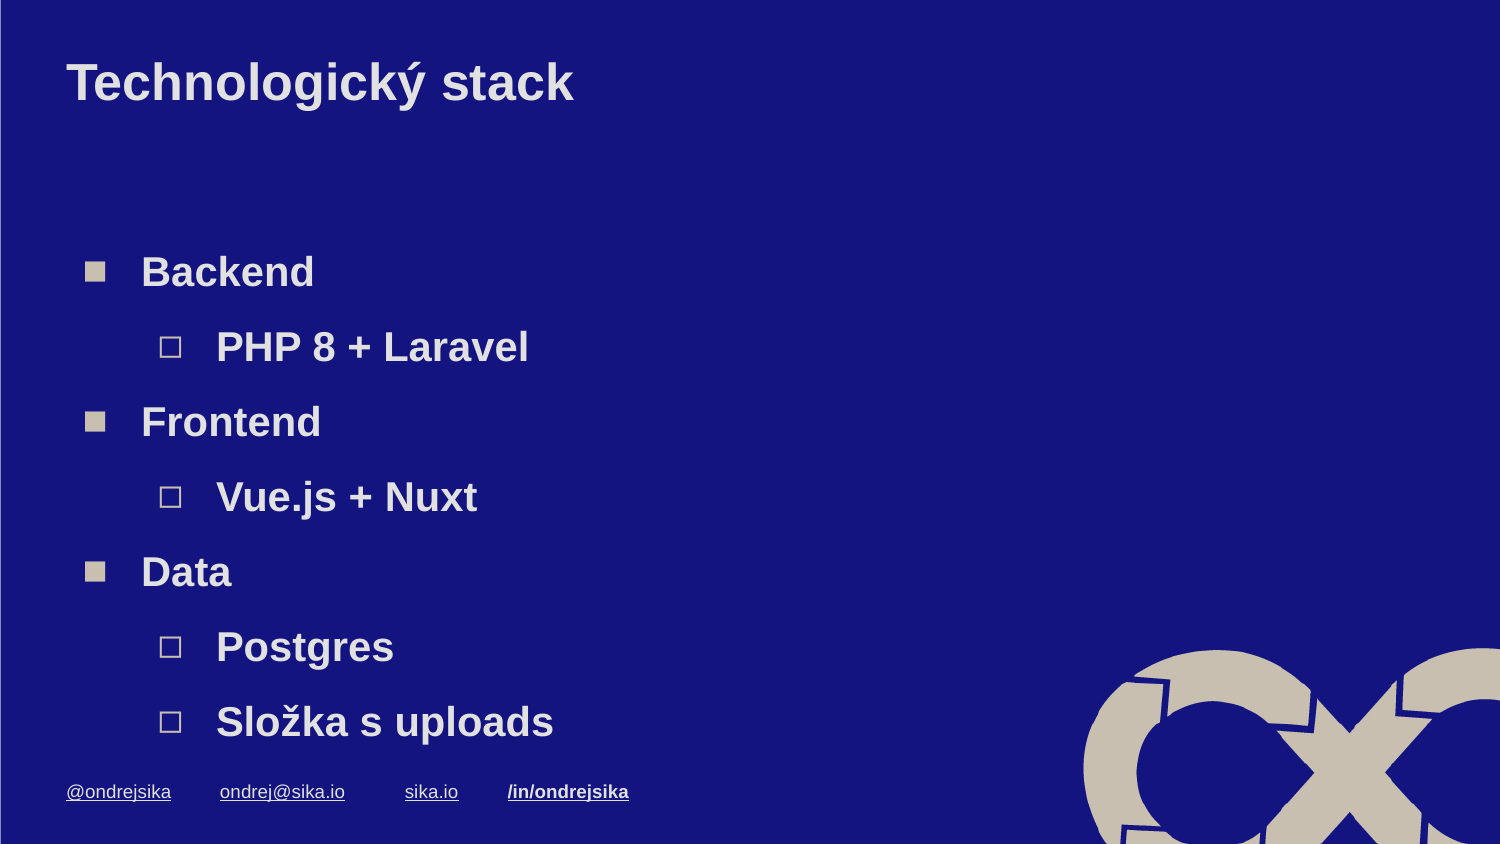

# Technologický stack
Backend
PHP 8 + Laravel
Frontend
Vue.js + Nuxt
Data
Postgres
Složka s uploads